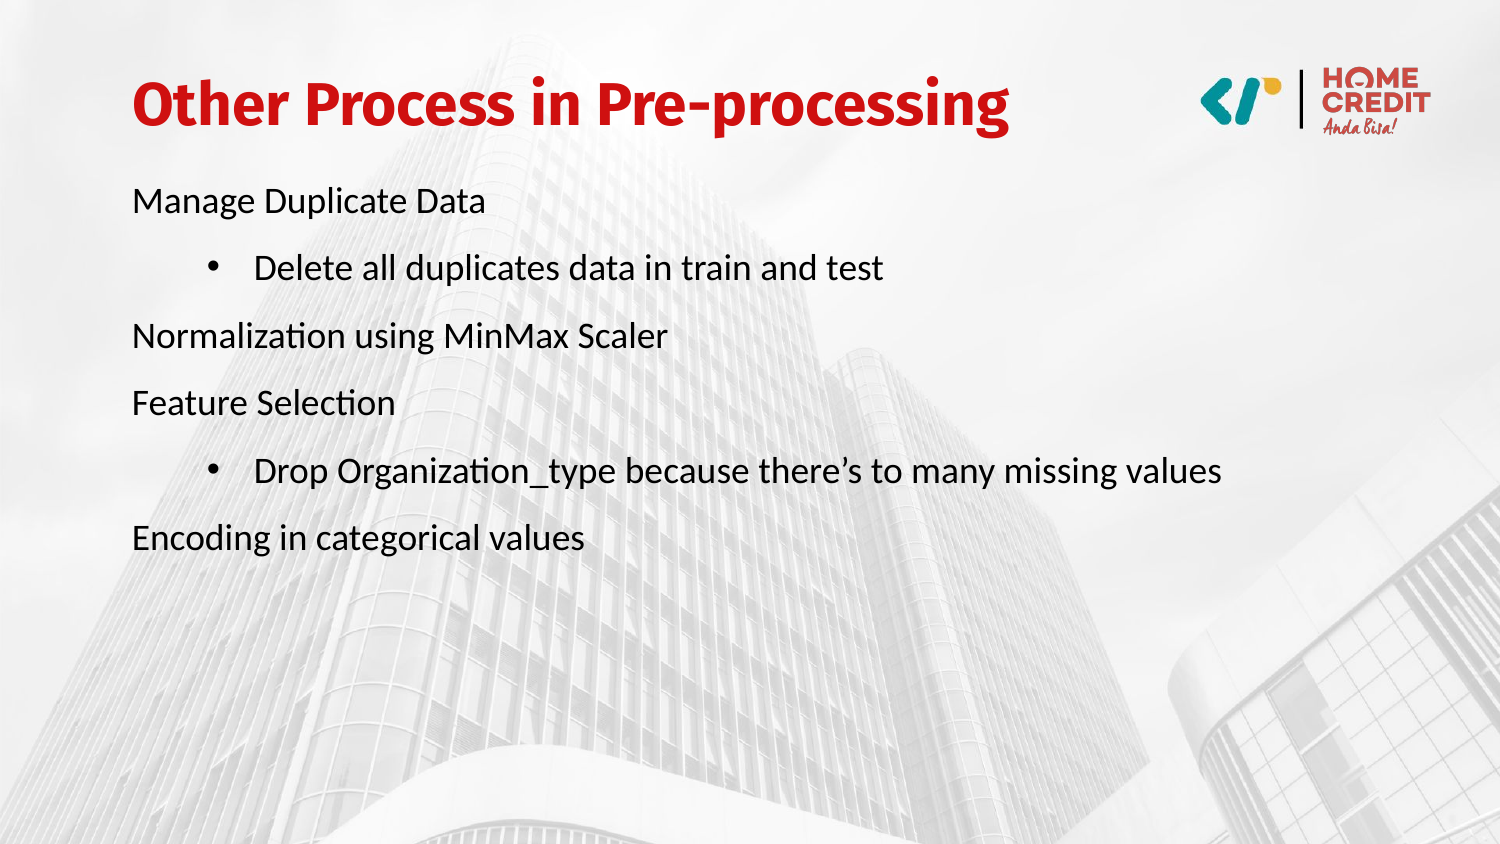

# Other Process in Pre-processing
Manage Duplicate Data
Delete all duplicates data in train and test
Normalization using MinMax Scaler
Feature Selection
Drop Organization_type because there’s to many missing values
Encoding in categorical values